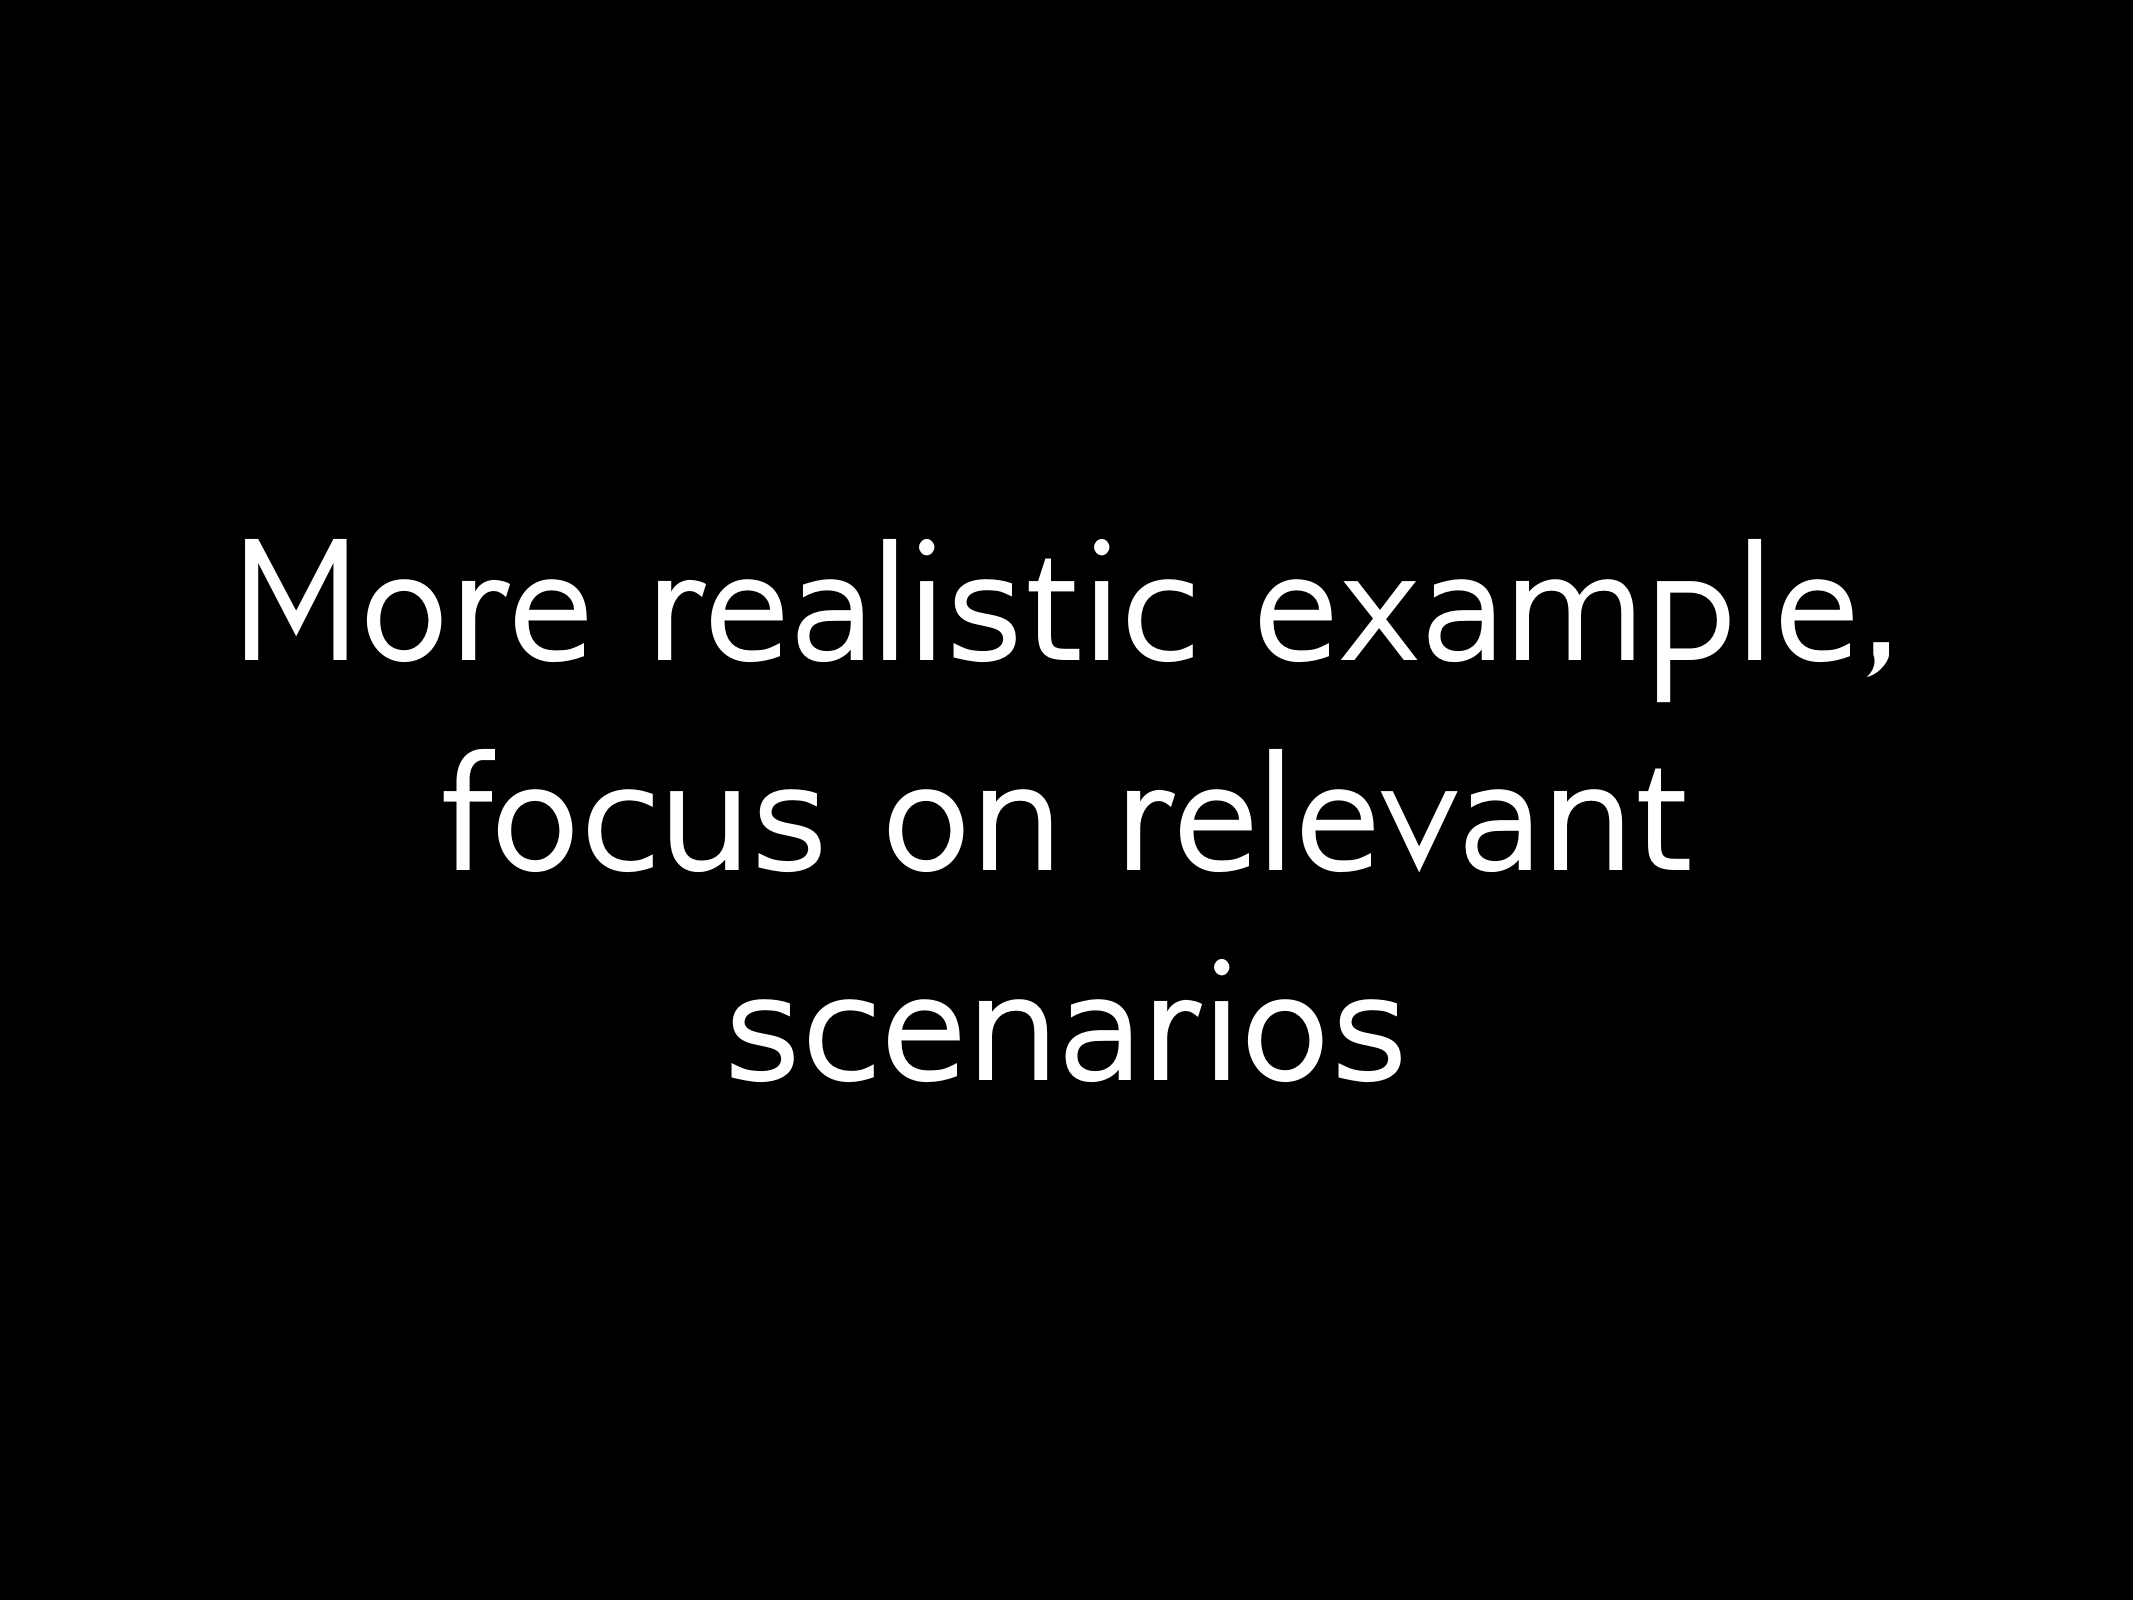

# More realistic example, focus on relevant scenarios